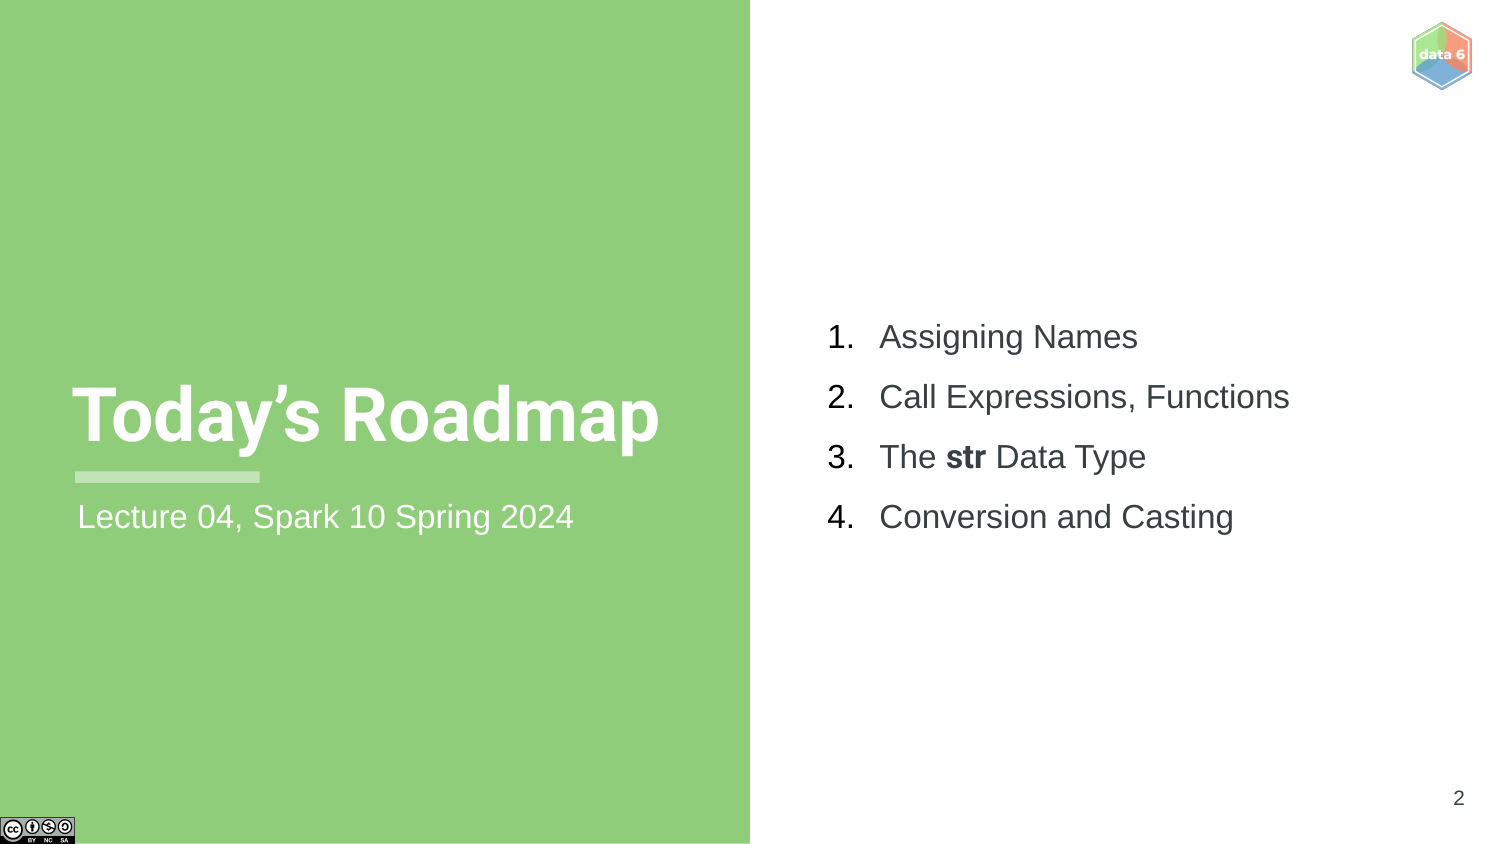

Assigning Names
Call Expressions, Functions
The str Data Type
Conversion and Casting
# Today’s Roadmap
Lecture 04, Spark 10 Spring 2024
2